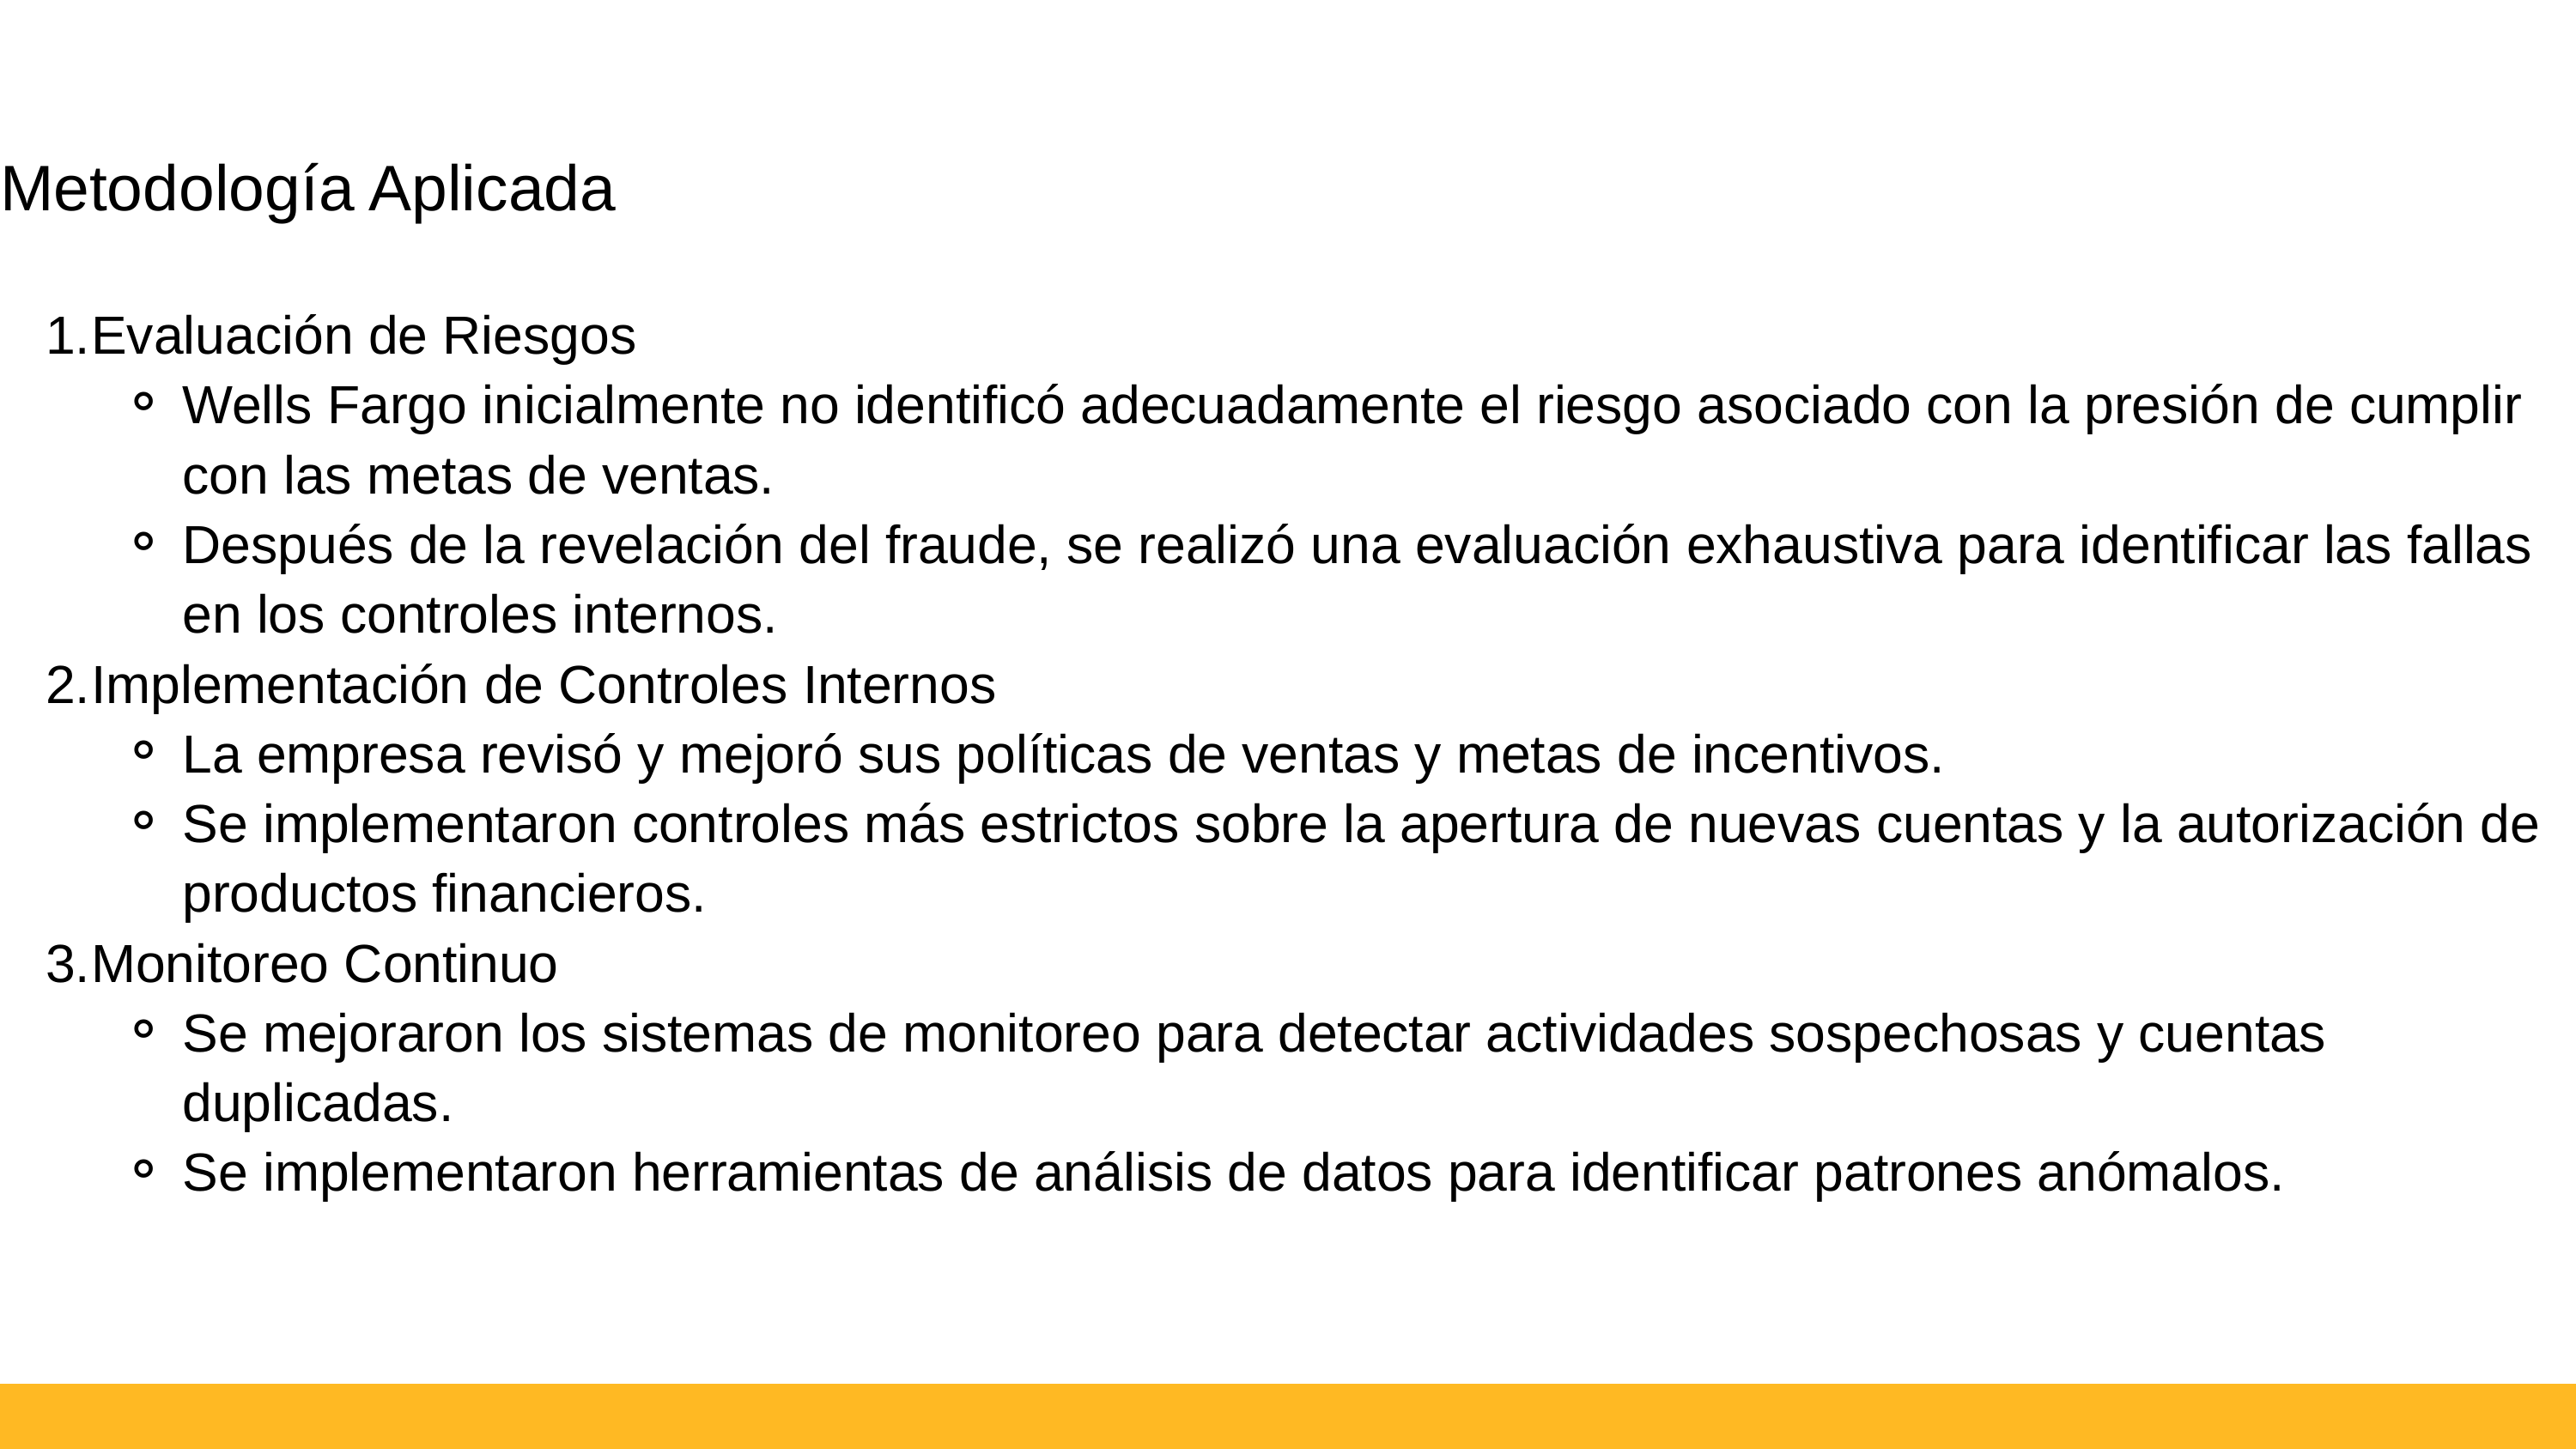

Metodología Aplicada

Evaluación de Riesgos
Wells Fargo inicialmente no identificó adecuadamente el riesgo asociado con la presión de cumplir con las metas de ventas.
Después de la revelación del fraude, se realizó una evaluación exhaustiva para identificar las fallas en los controles internos.
Implementación de Controles Internos
La empresa revisó y mejoró sus políticas de ventas y metas de incentivos.
Se implementaron controles más estrictos sobre la apertura de nuevas cuentas y la autorización de productos financieros.
Monitoreo Continuo
Se mejoraron los sistemas de monitoreo para detectar actividades sospechosas y cuentas duplicadas.
Se implementaron herramientas de análisis de datos para identificar patrones anómalos.

5,000 millones